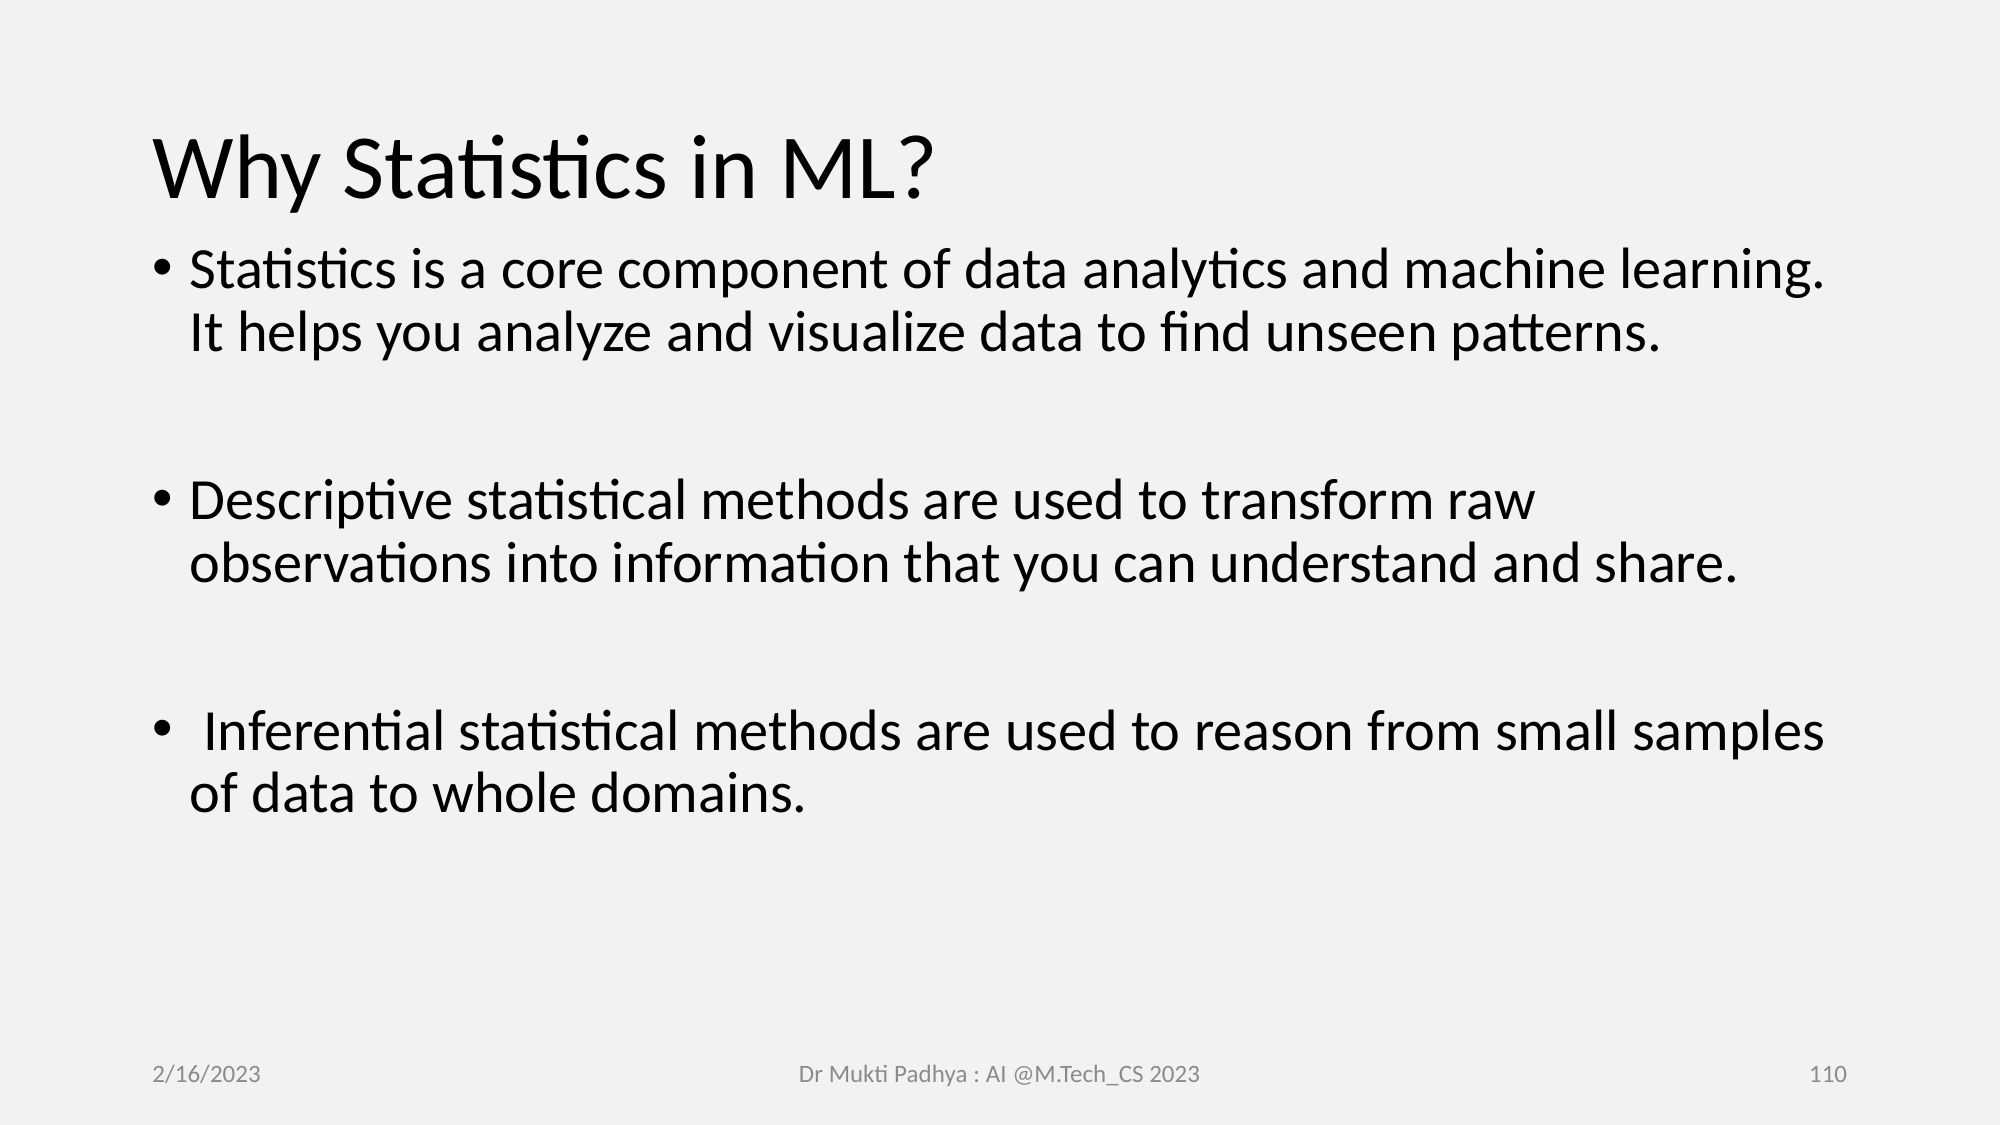

# Why Statistics in ML?
Statistics is a core component of data analytics and machine learning. It helps you analyze and visualize data to find unseen patterns.

Descriptive statistical methods are used to transform raw observations into information that you can understand and share.

 Inferential statistical methods are used to reason from small samples of data to whole domains.
2/16/2023
Dr Mukti Padhya : AI @M.Tech_CS 2023
110